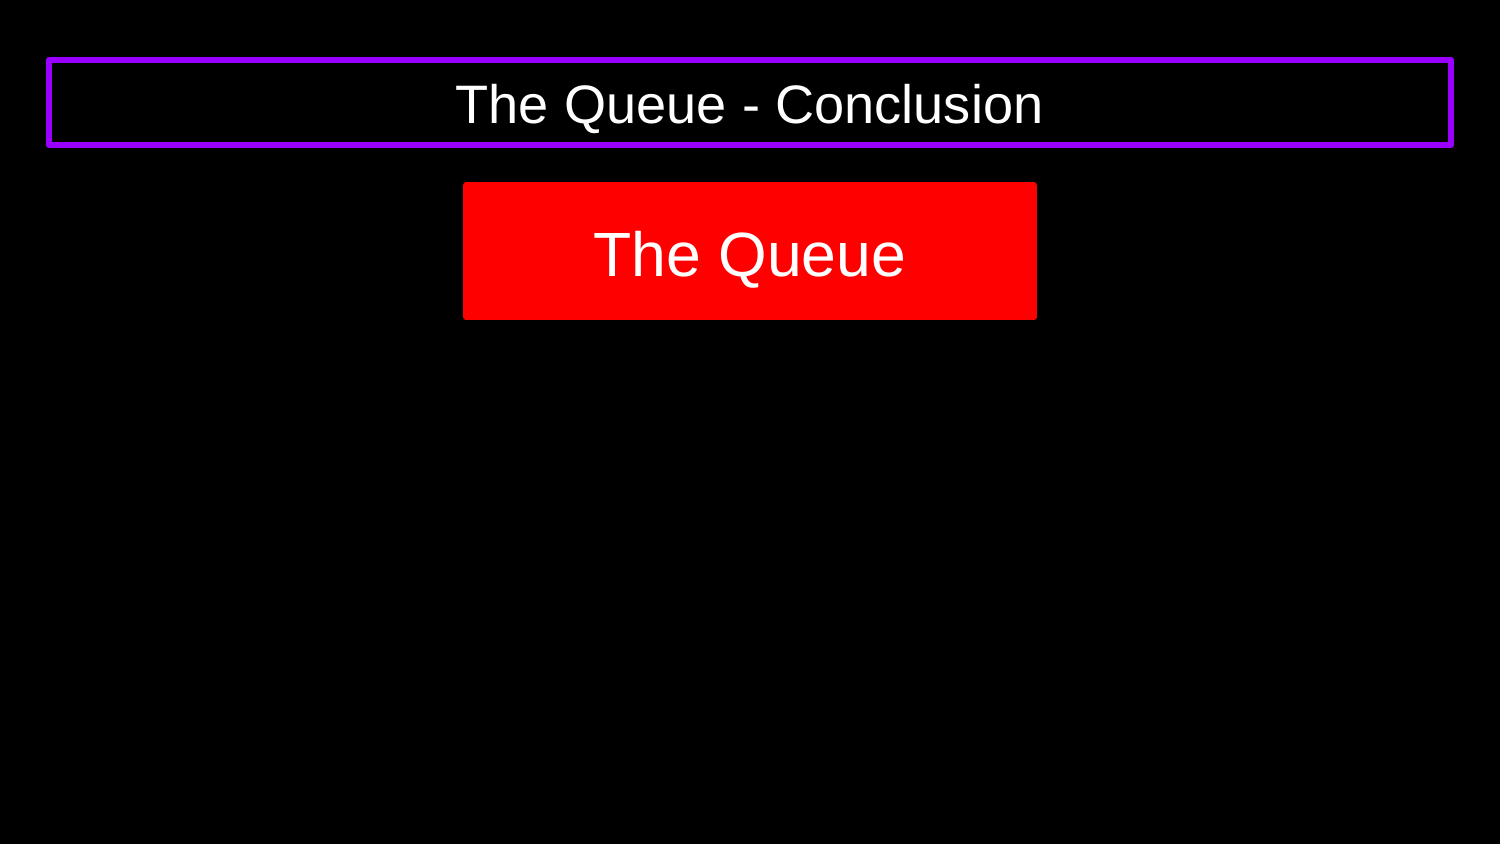

# The Queue - Conclusion
The Queue